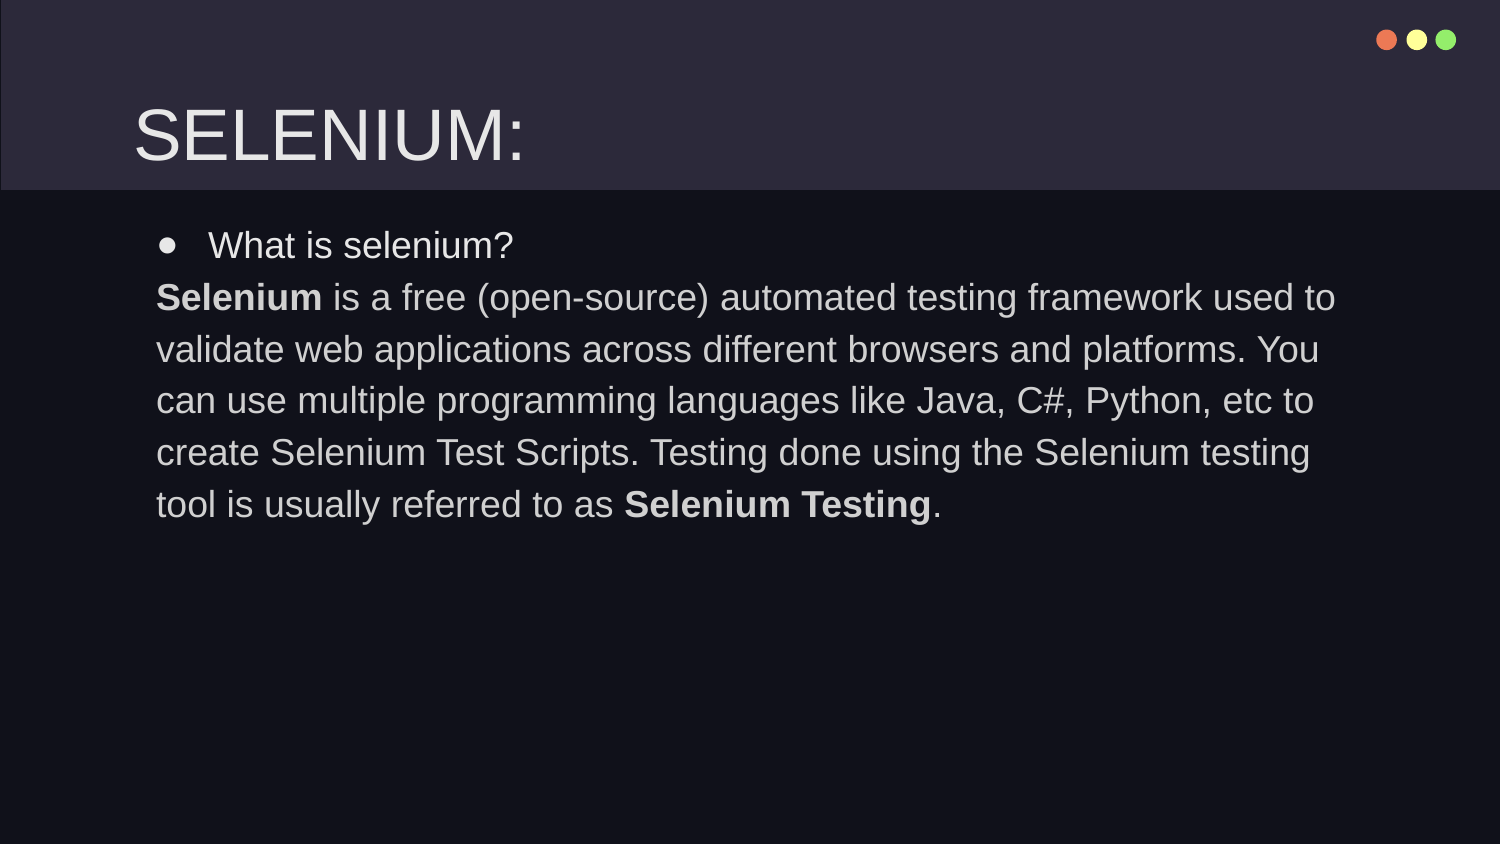

# SELENIUM:
What is selenium?
Selenium is a free (open-source) automated testing framework used to validate web applications across different browsers and platforms. You can use multiple programming languages like Java, C#, Python, etc to create Selenium Test Scripts. Testing done using the Selenium testing tool is usually referred to as Selenium Testing.